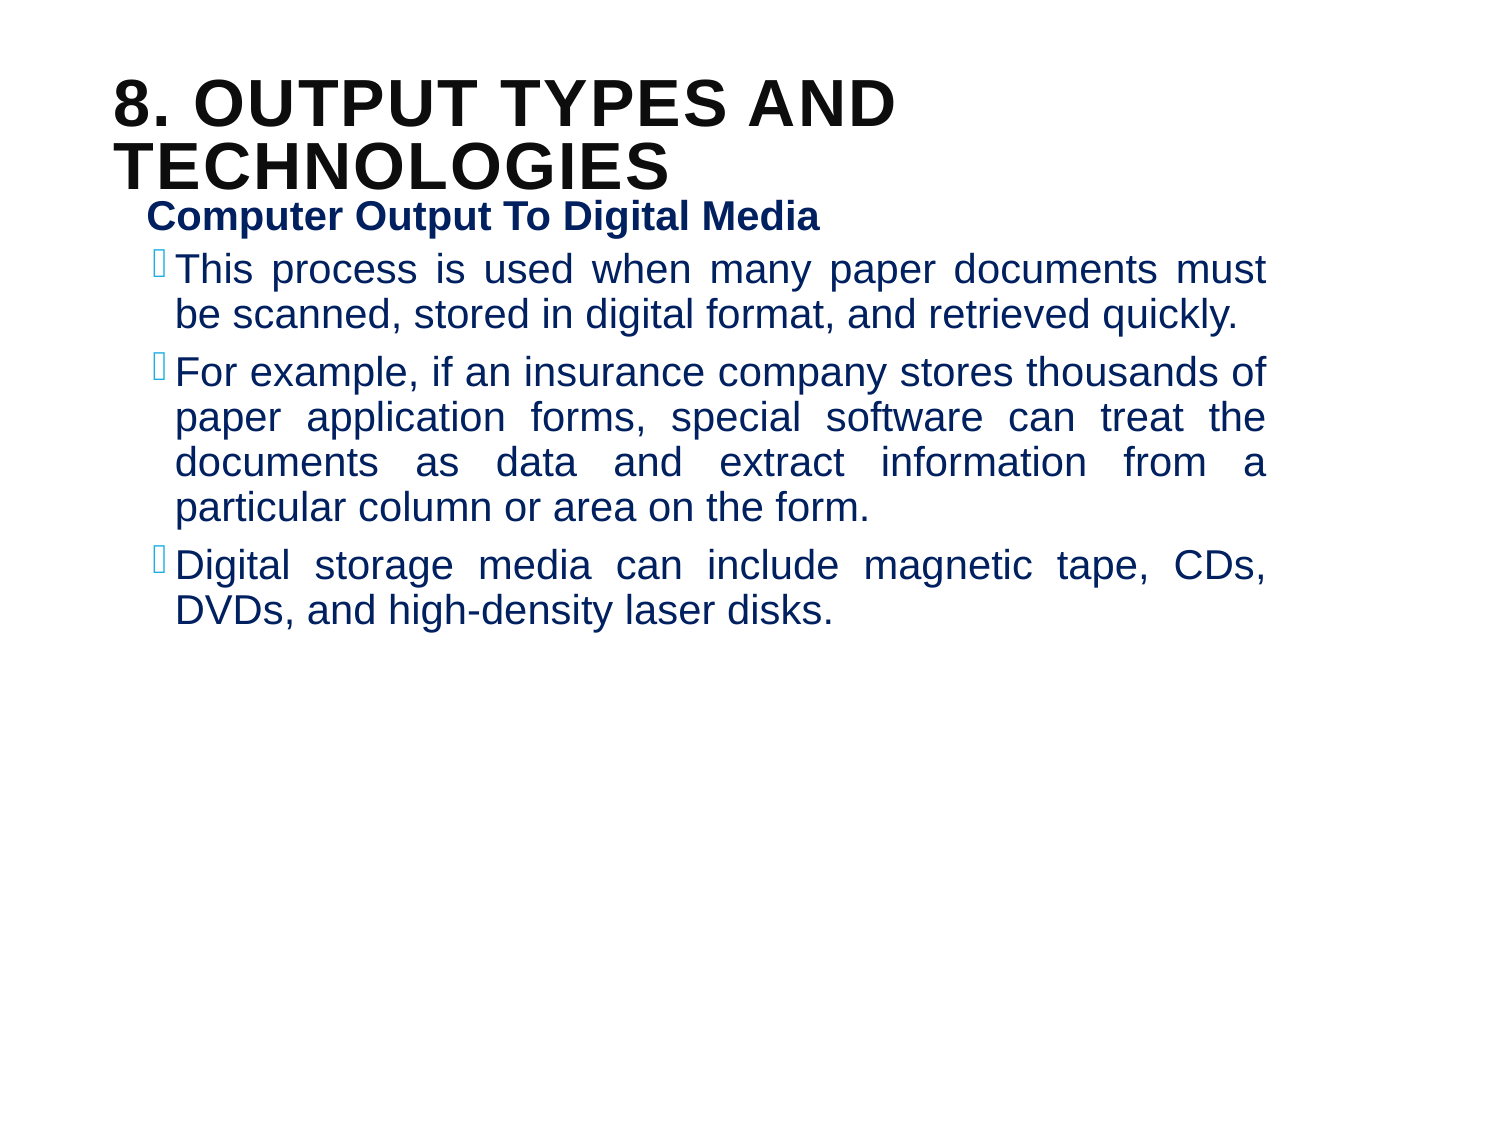

# 8. Output Types and Technologies
Computer Output To Digital Media
This process is used when many paper documents must be scanned, stored in digital format, and retrieved quickly.
For example, if an insurance company stores thousands of paper application forms, special software can treat the documents as data and extract information from a particular column or area on the form.
Digital storage media can include magnetic tape, CDs, DVDs, and high-density laser disks.